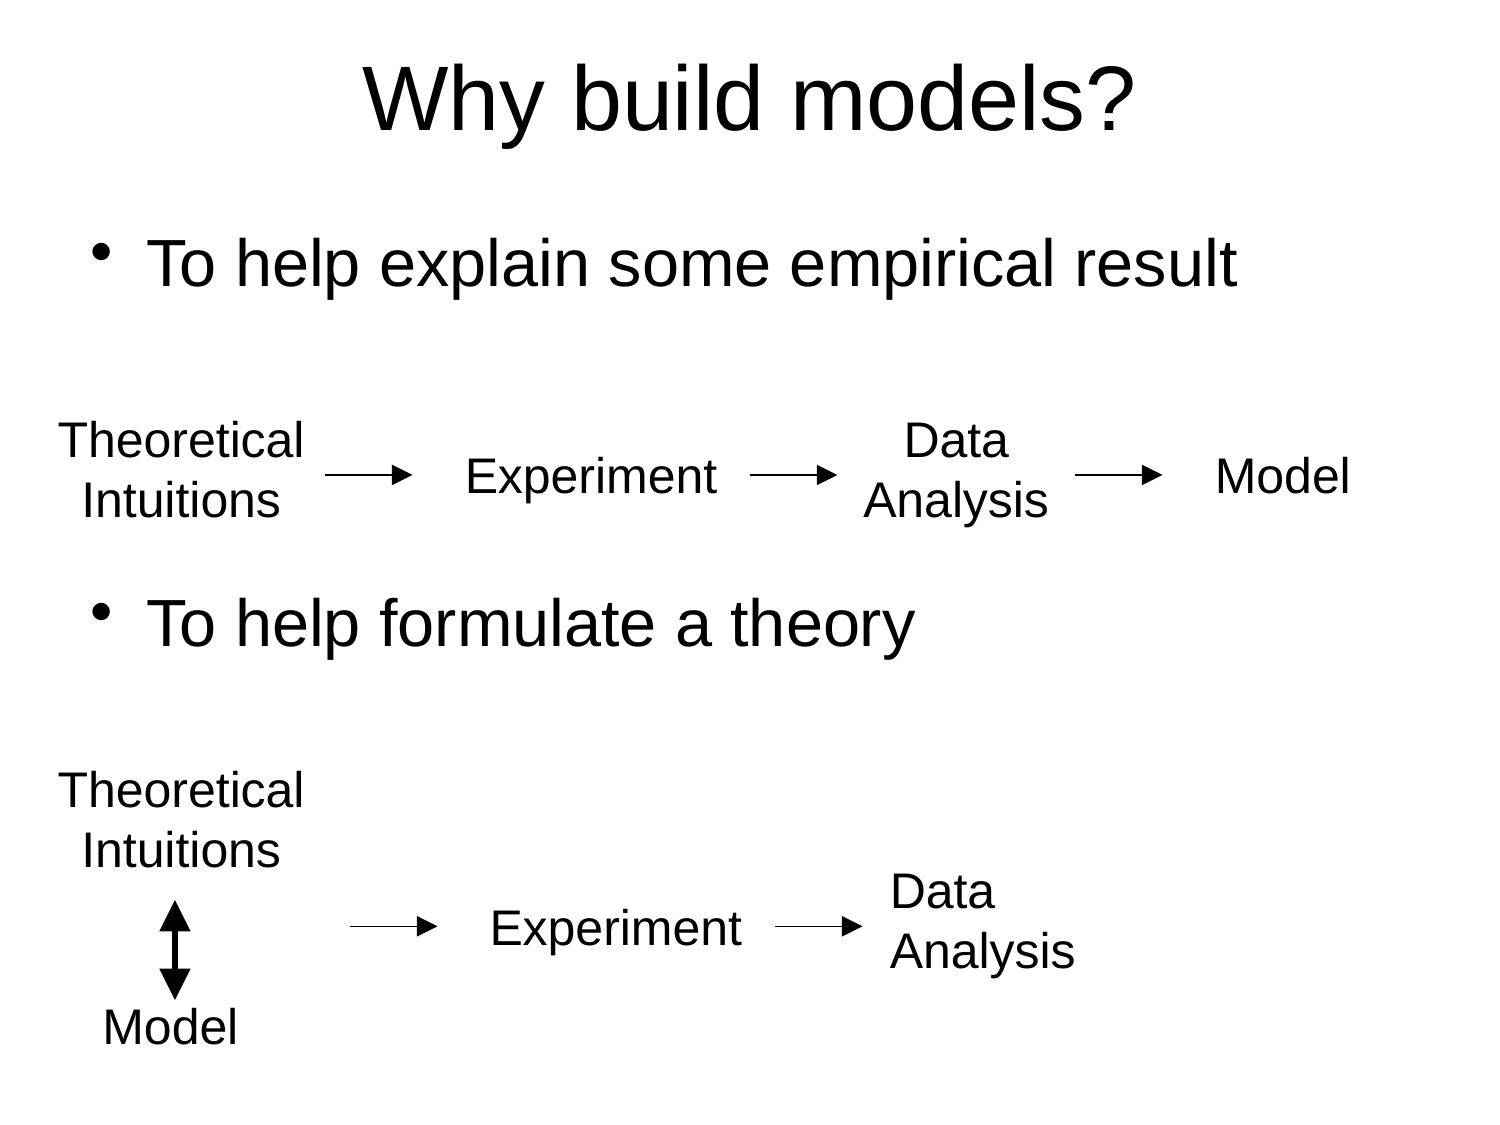

# Why build models?
To help explain some empirical result

To help formulate a theory
Theoretical
Intuitions
Data
Analysis
Experiment
Model
Theoretical
Intuitions
Data
Analysis
Experiment

Model